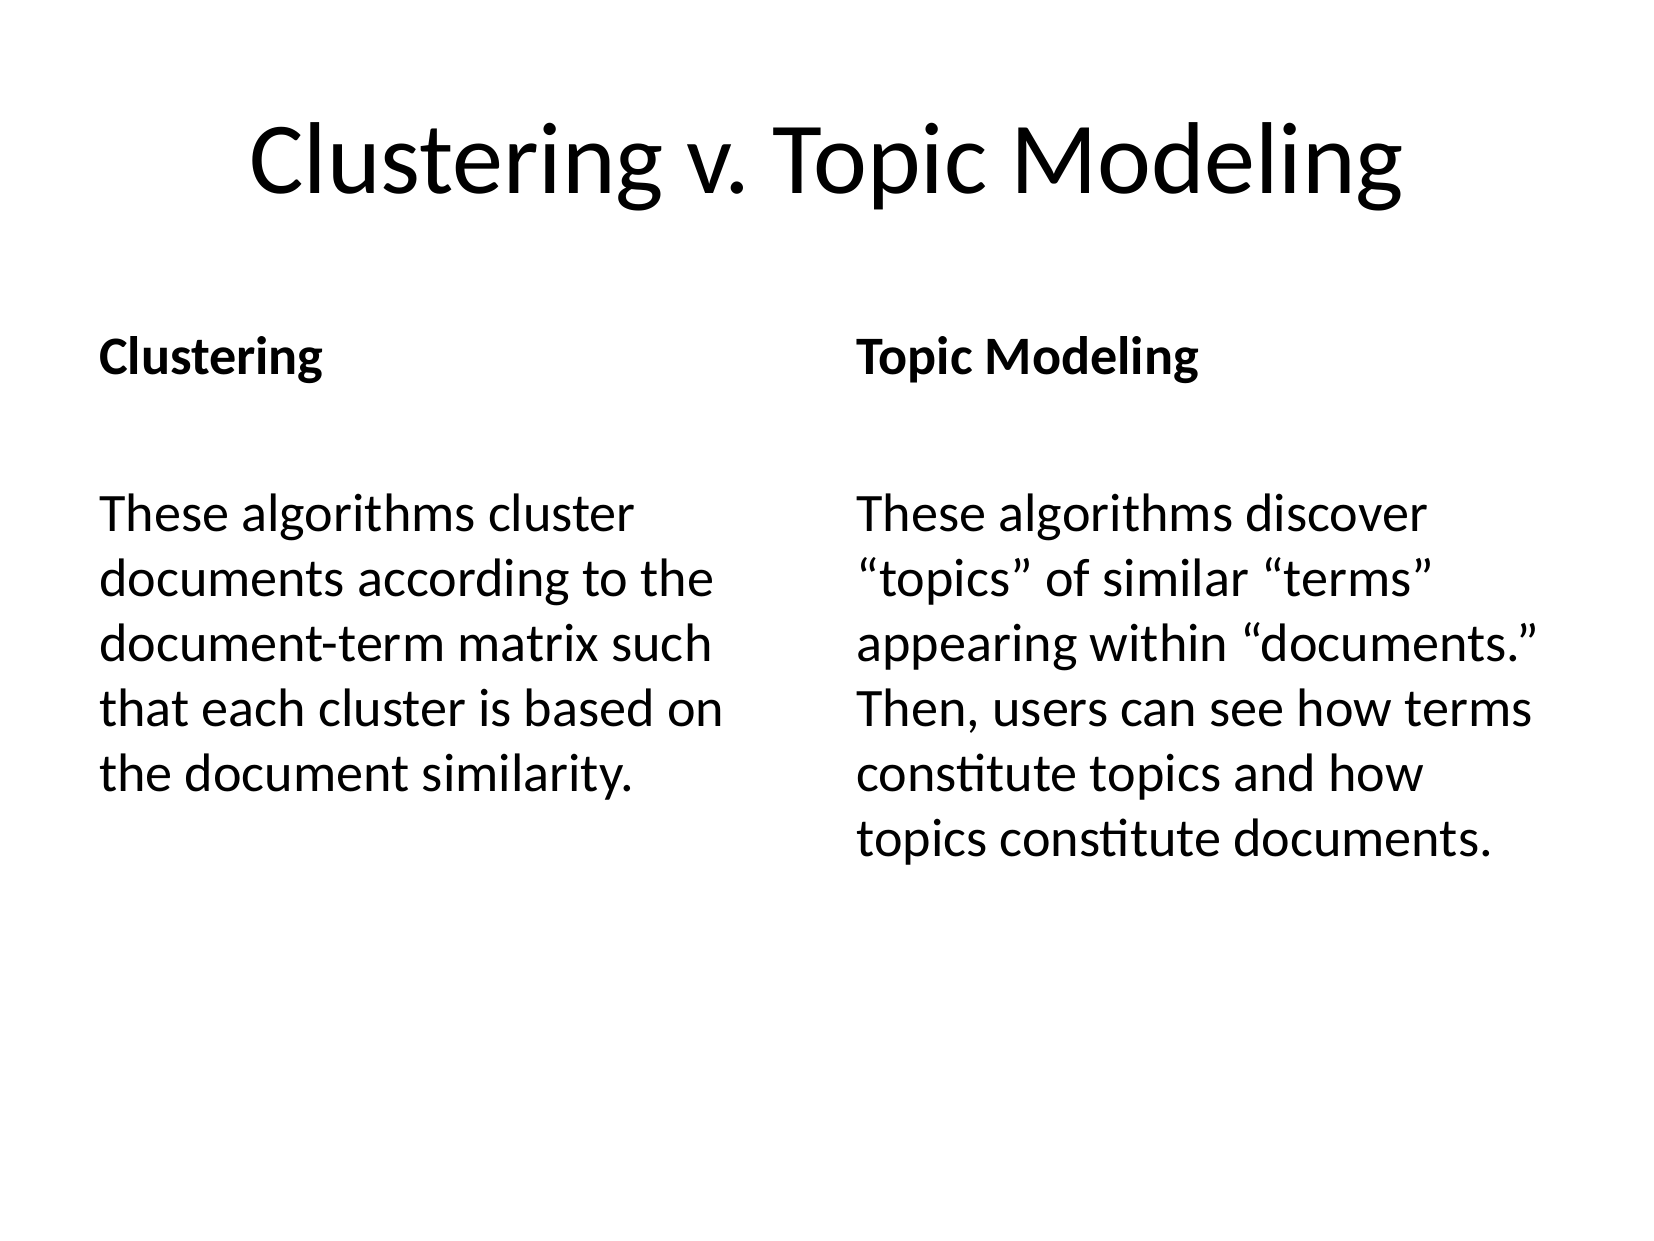

# Clustering v. Topic Modeling
Clustering
Topic Modeling

These algorithms cluster documents according to the document-term matrix such that each cluster is based on the document similarity.

These algorithms discover “topics” of similar “terms” appearing within “documents.” Then, users can see how terms constitute topics and how topics constitute documents.